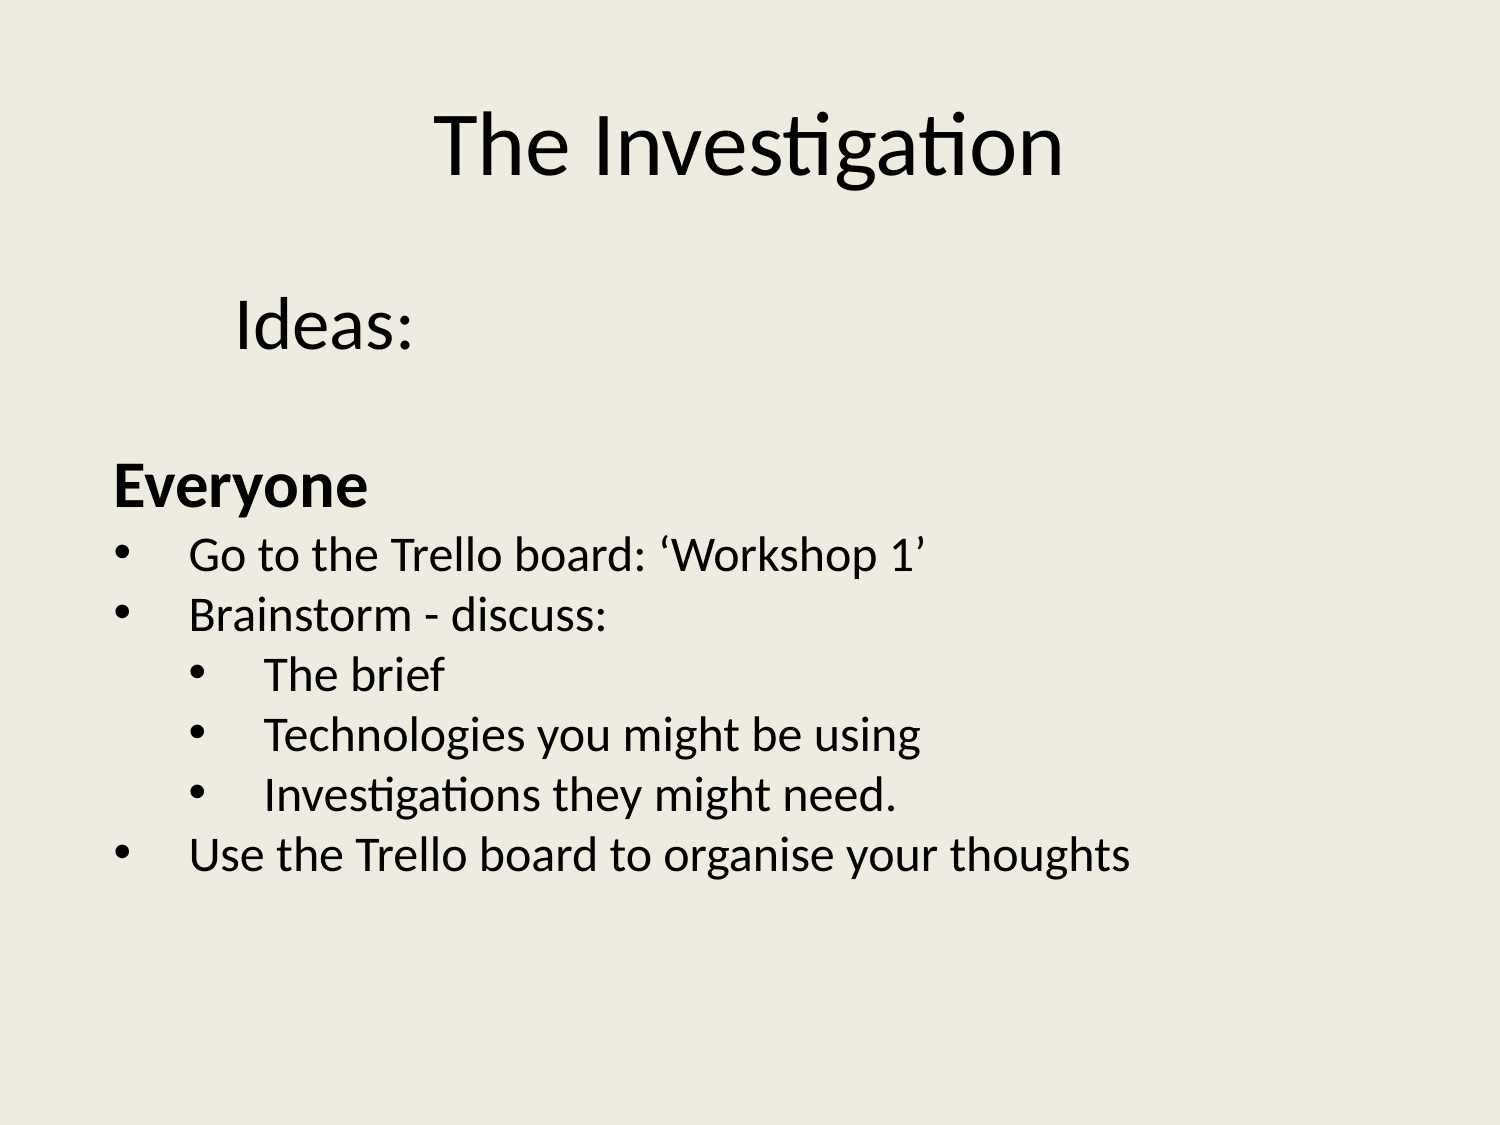

# The Investigation
Ideas:

Everyone
Go to the Trello board: ‘Workshop 1’
Brainstorm - discuss:
The brief
Technologies you might be using
Investigations they might need.
Use the Trello board to organise your thoughts